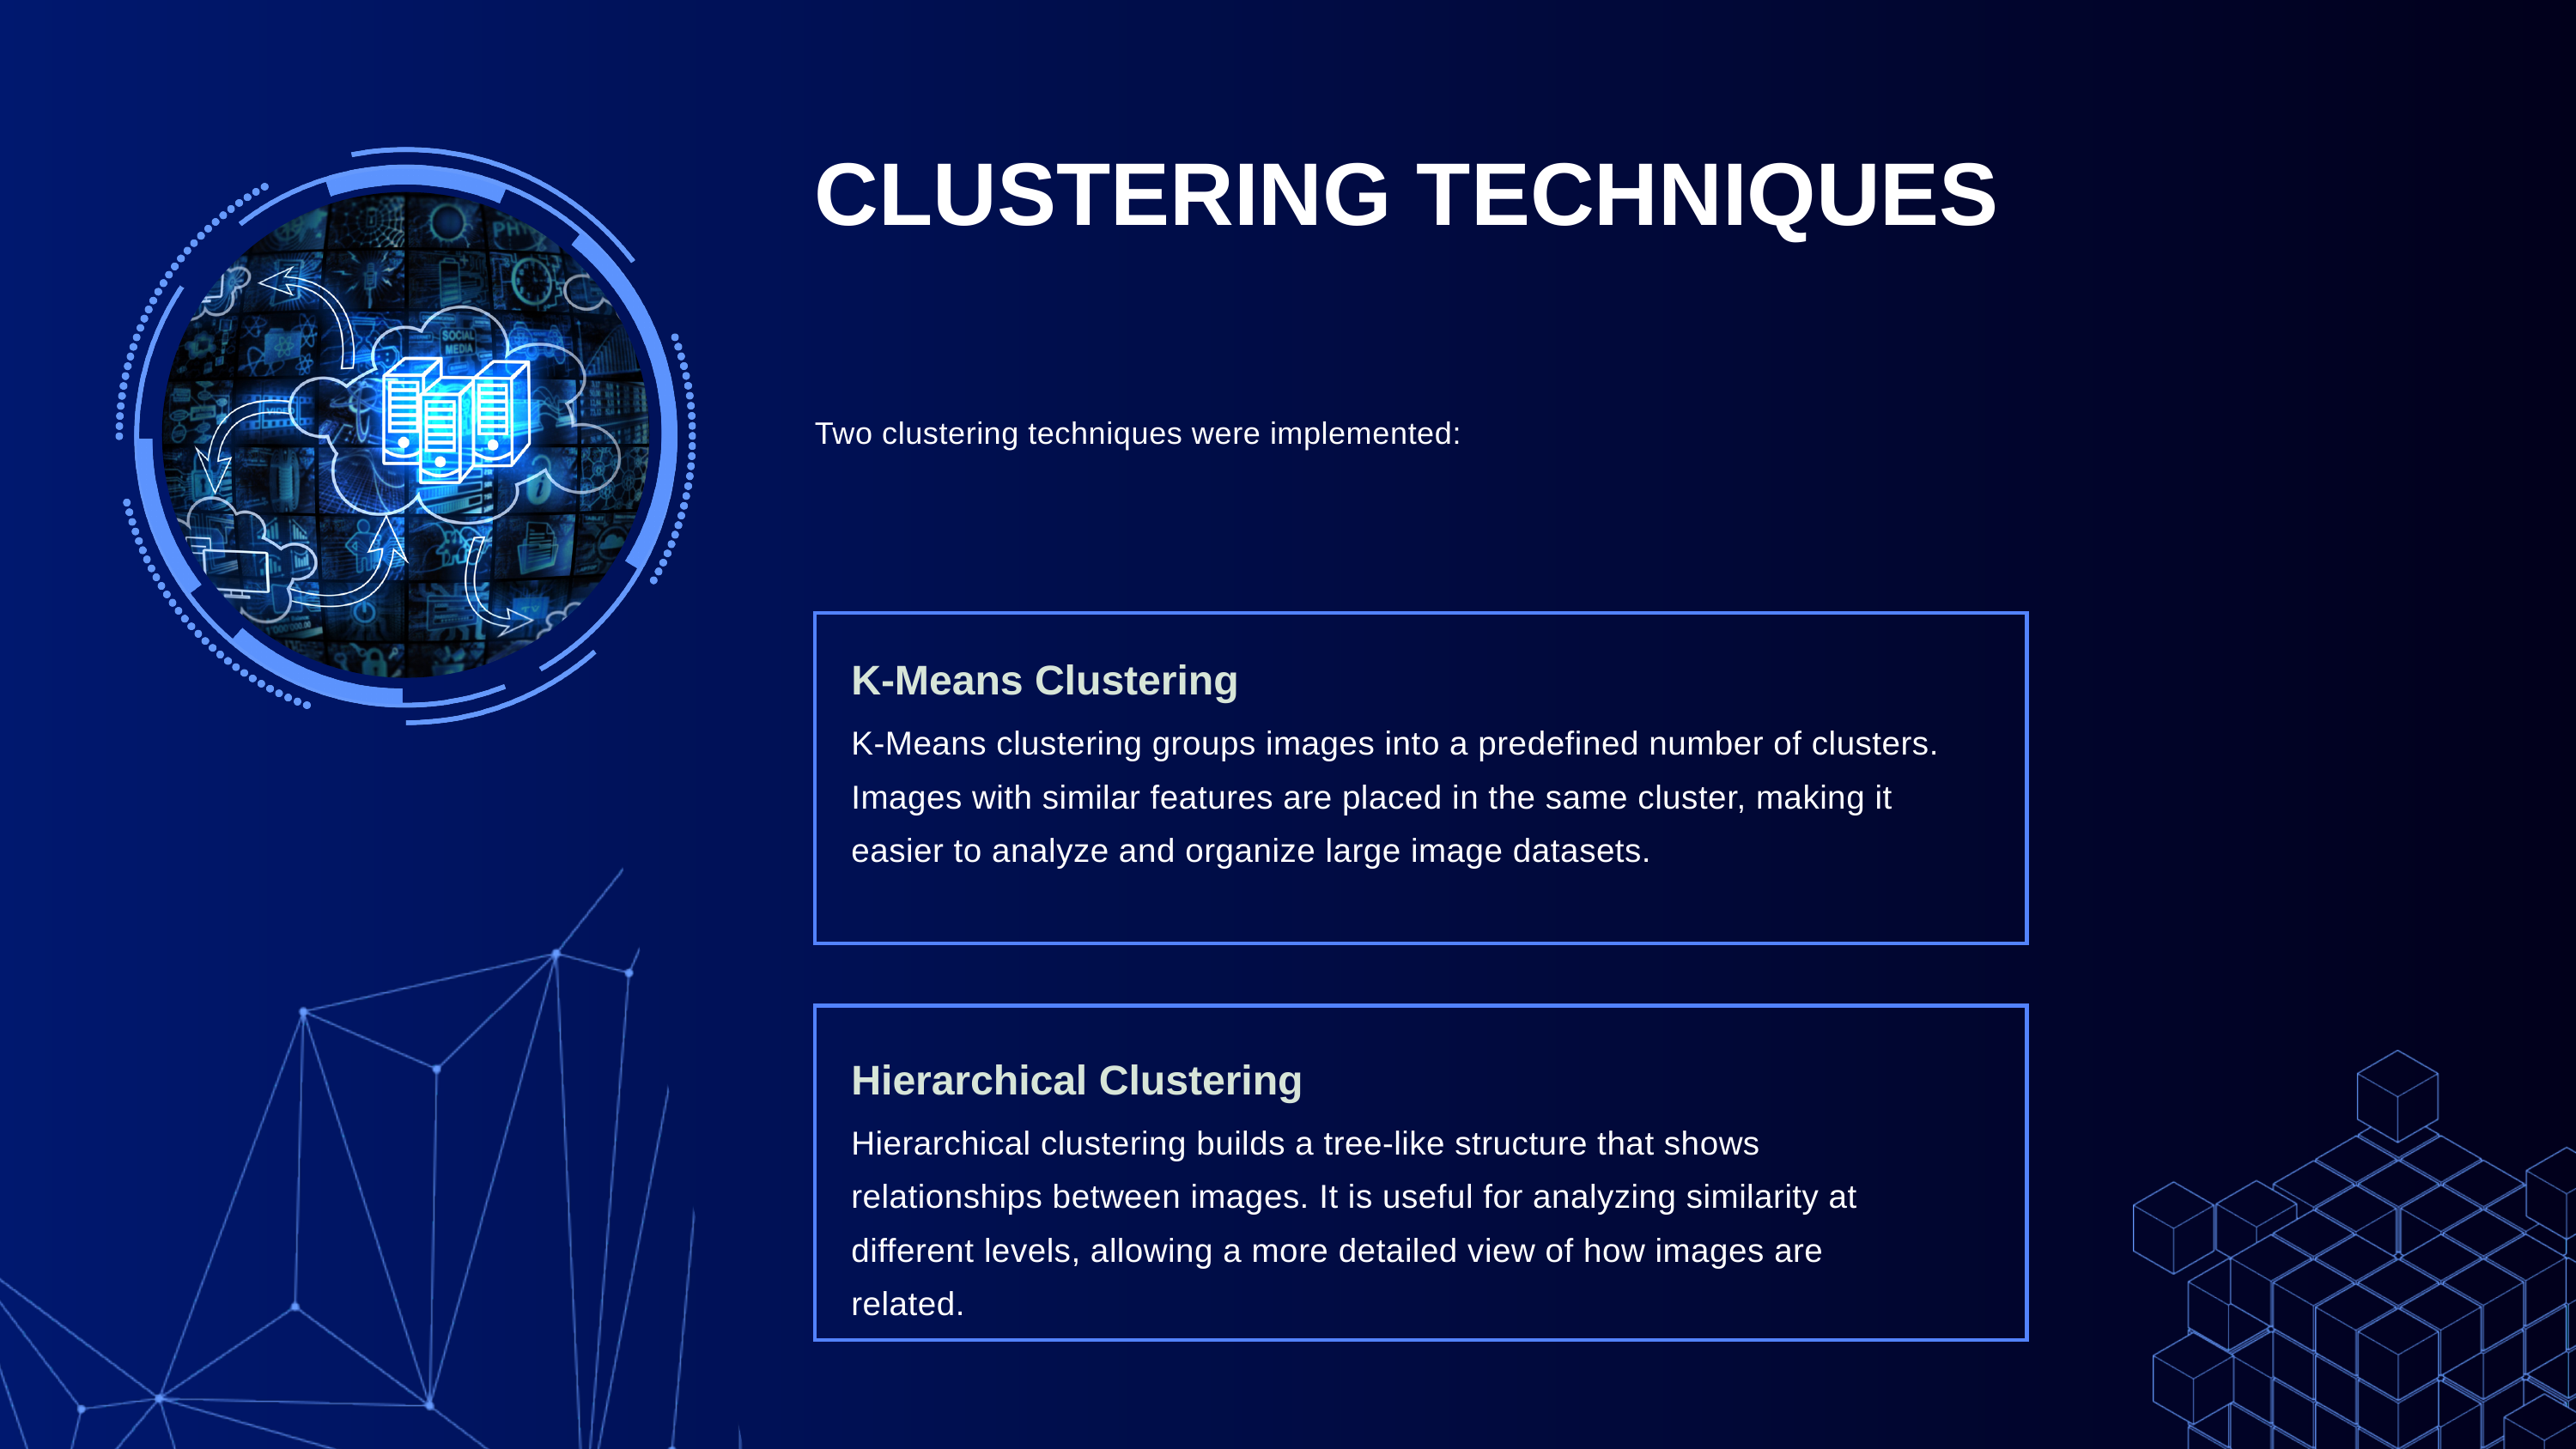

CLUSTERING TECHNIQUES

Two clustering techniques were implemented:

K-Means Clustering
K-Means clustering groups images into a predefined number of clusters. Images with similar features are placed in the same cluster, making it easier to analyze and organize large image datasets.

Hierarchical Clustering

Hierarchical clustering builds a tree-like structure that shows relationships between images. It is useful for analyzing similarity at different levels, allowing a more detailed view of how images are related.